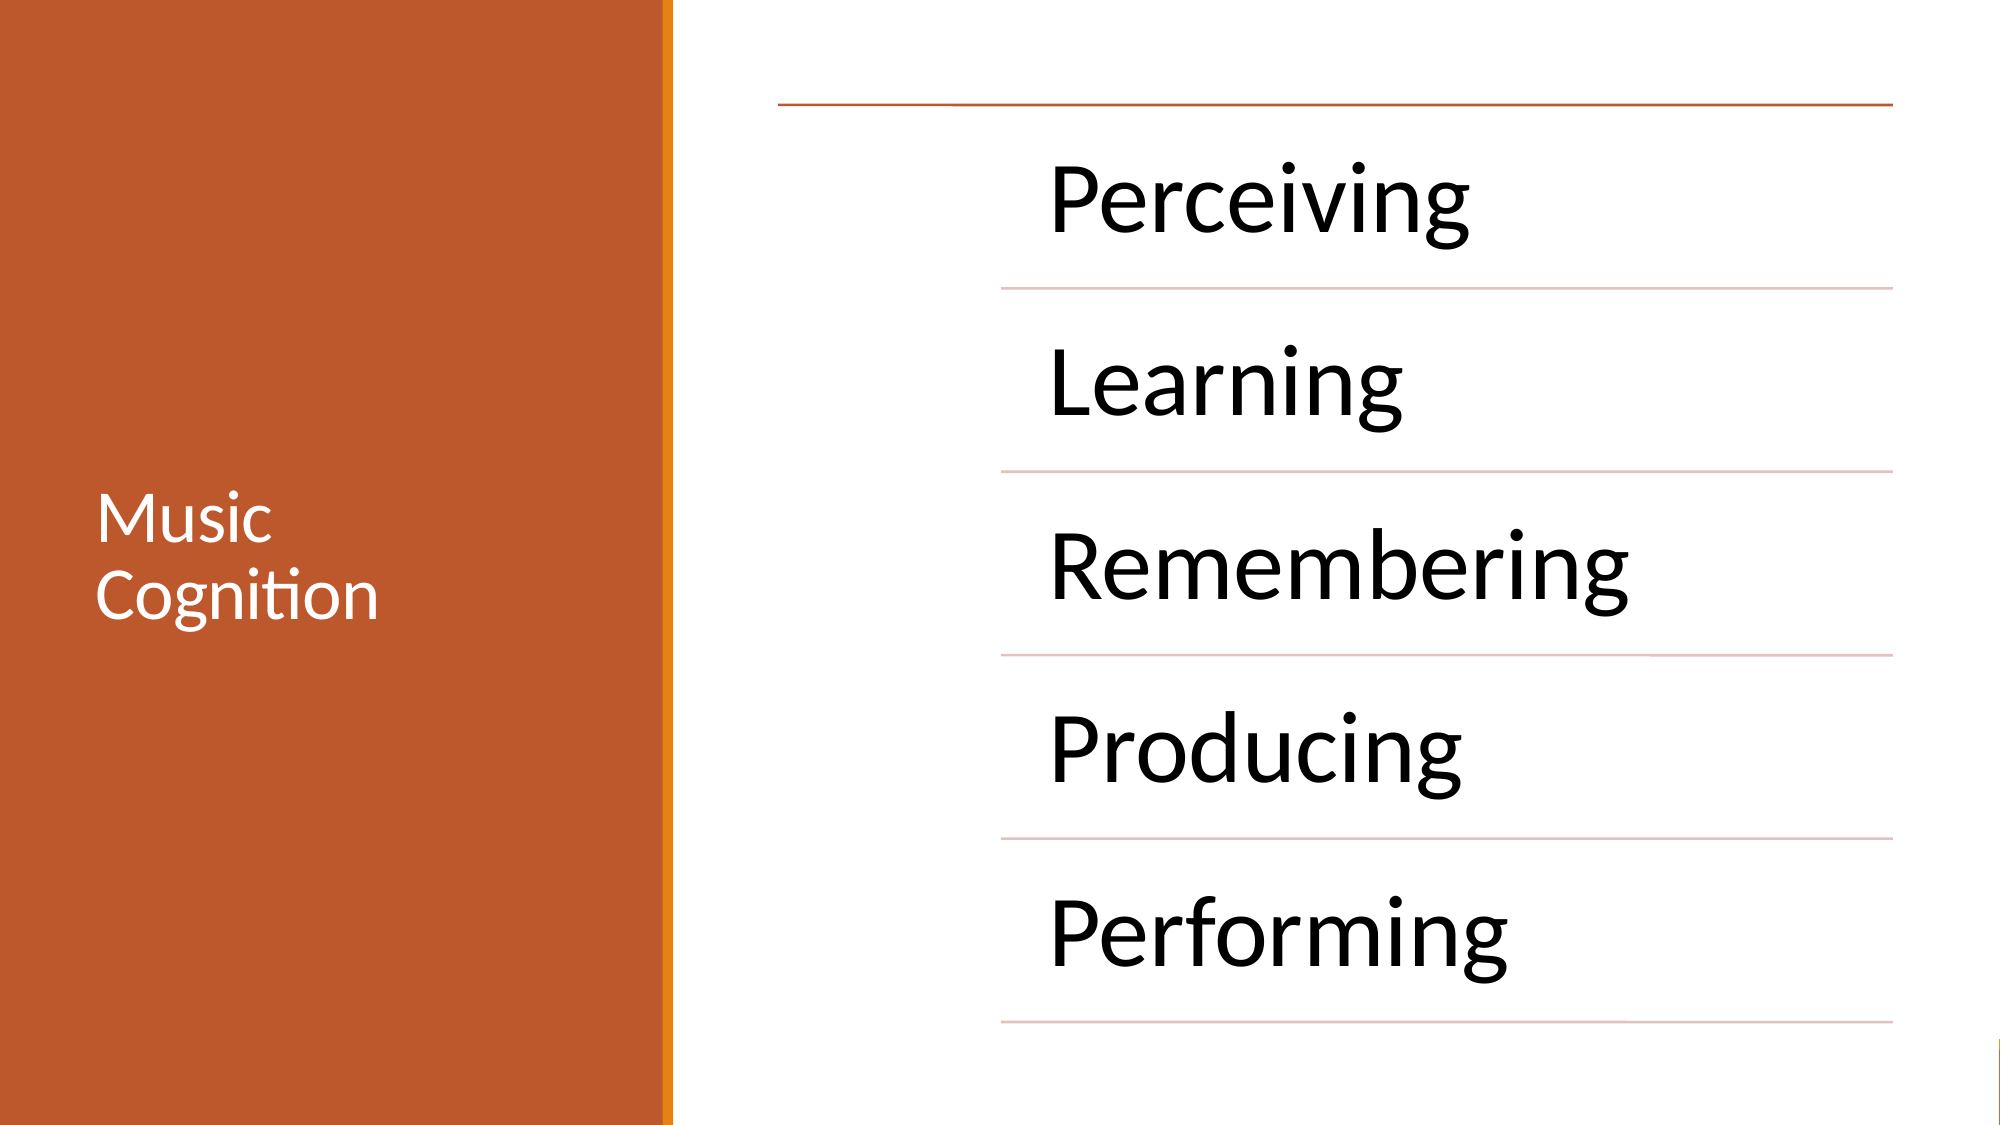

# Music Cognition

Perceiving
Learning
Remembering
Producing
Performing